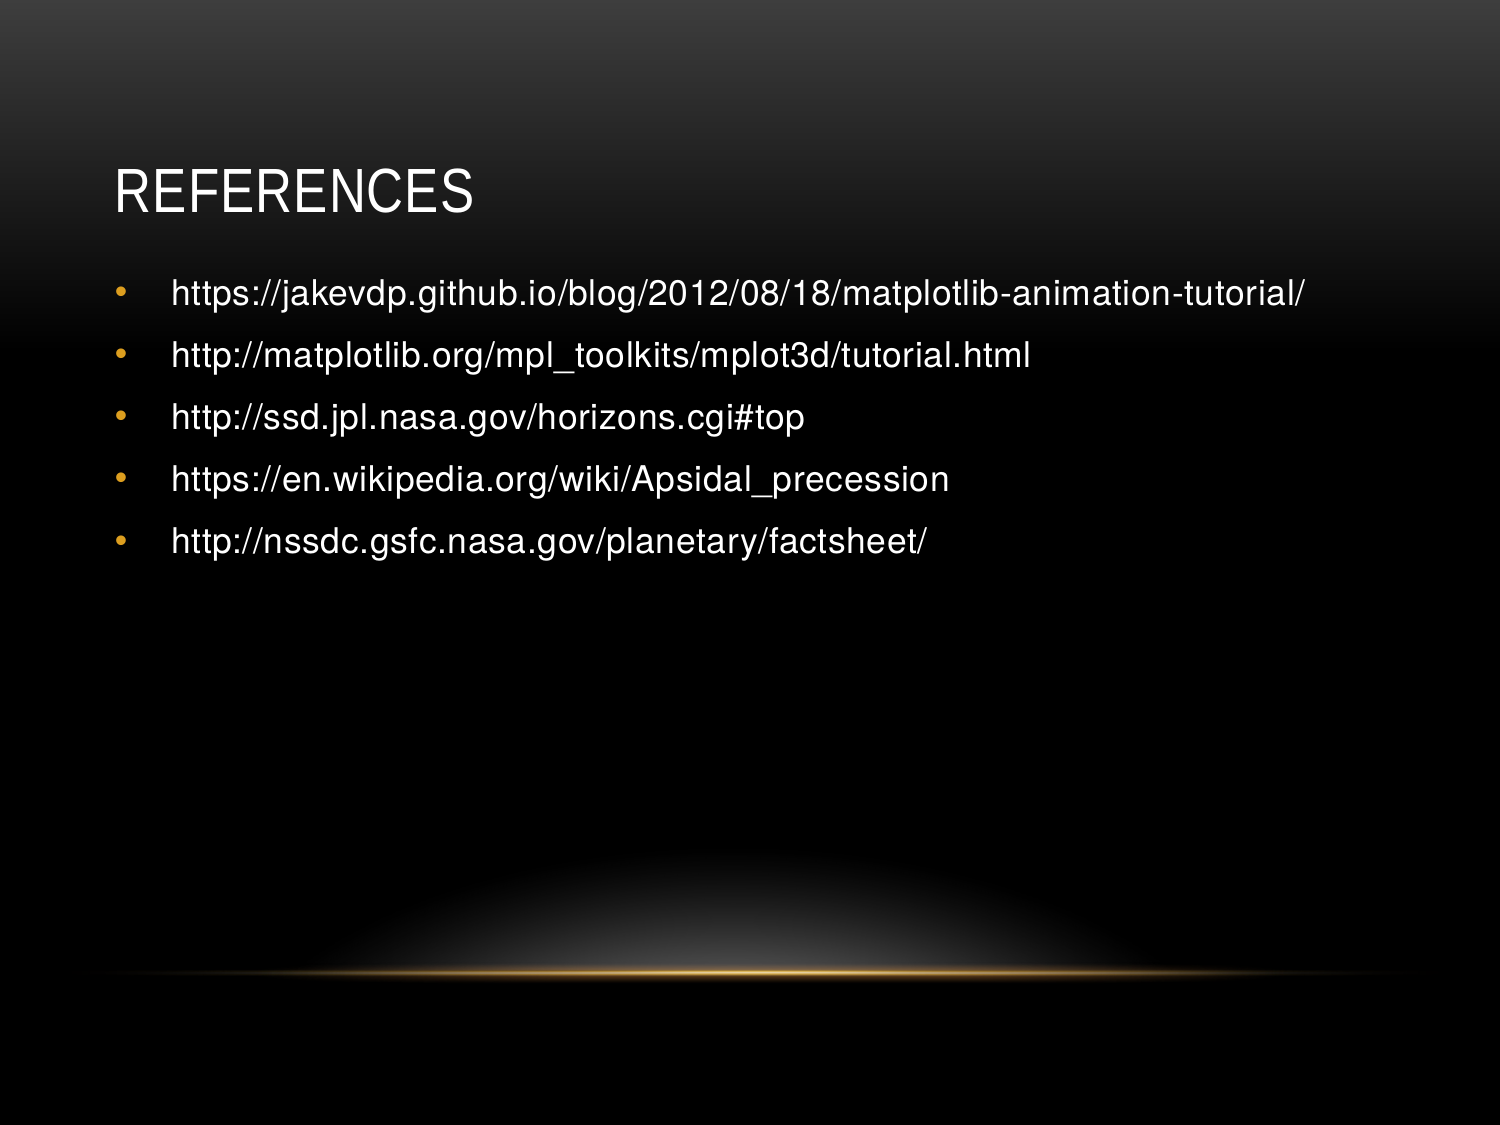

# References
https://jakevdp.github.io/blog/2012/08/18/matplotlib-animation-tutorial/
http://matplotlib.org/mpl_toolkits/mplot3d/tutorial.html
http://ssd.jpl.nasa.gov/horizons.cgi#top
https://en.wikipedia.org/wiki/Apsidal_precession
http://nssdc.gsfc.nasa.gov/planetary/factsheet/